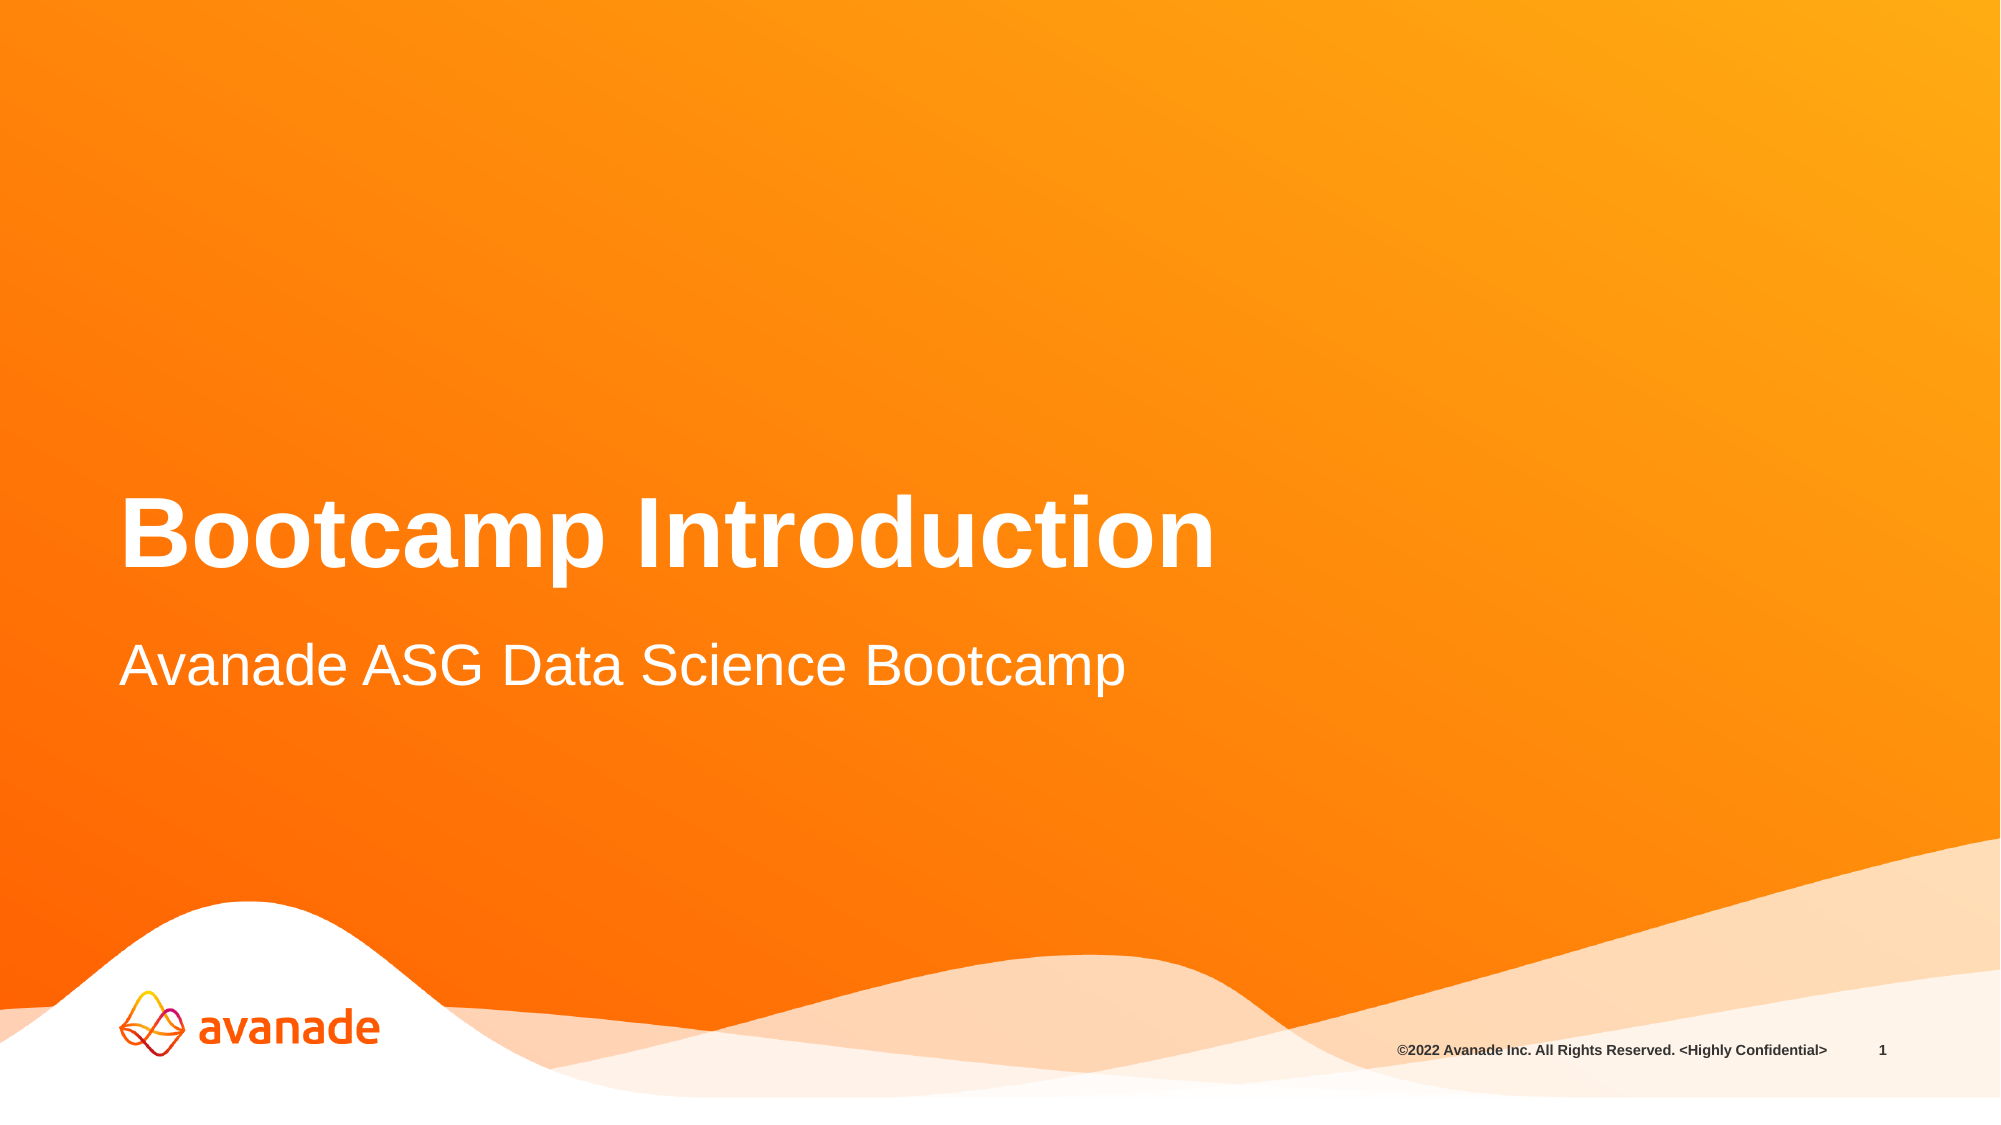

Bootcamp Introduction
Avanade ASG Data Science Bootcamp